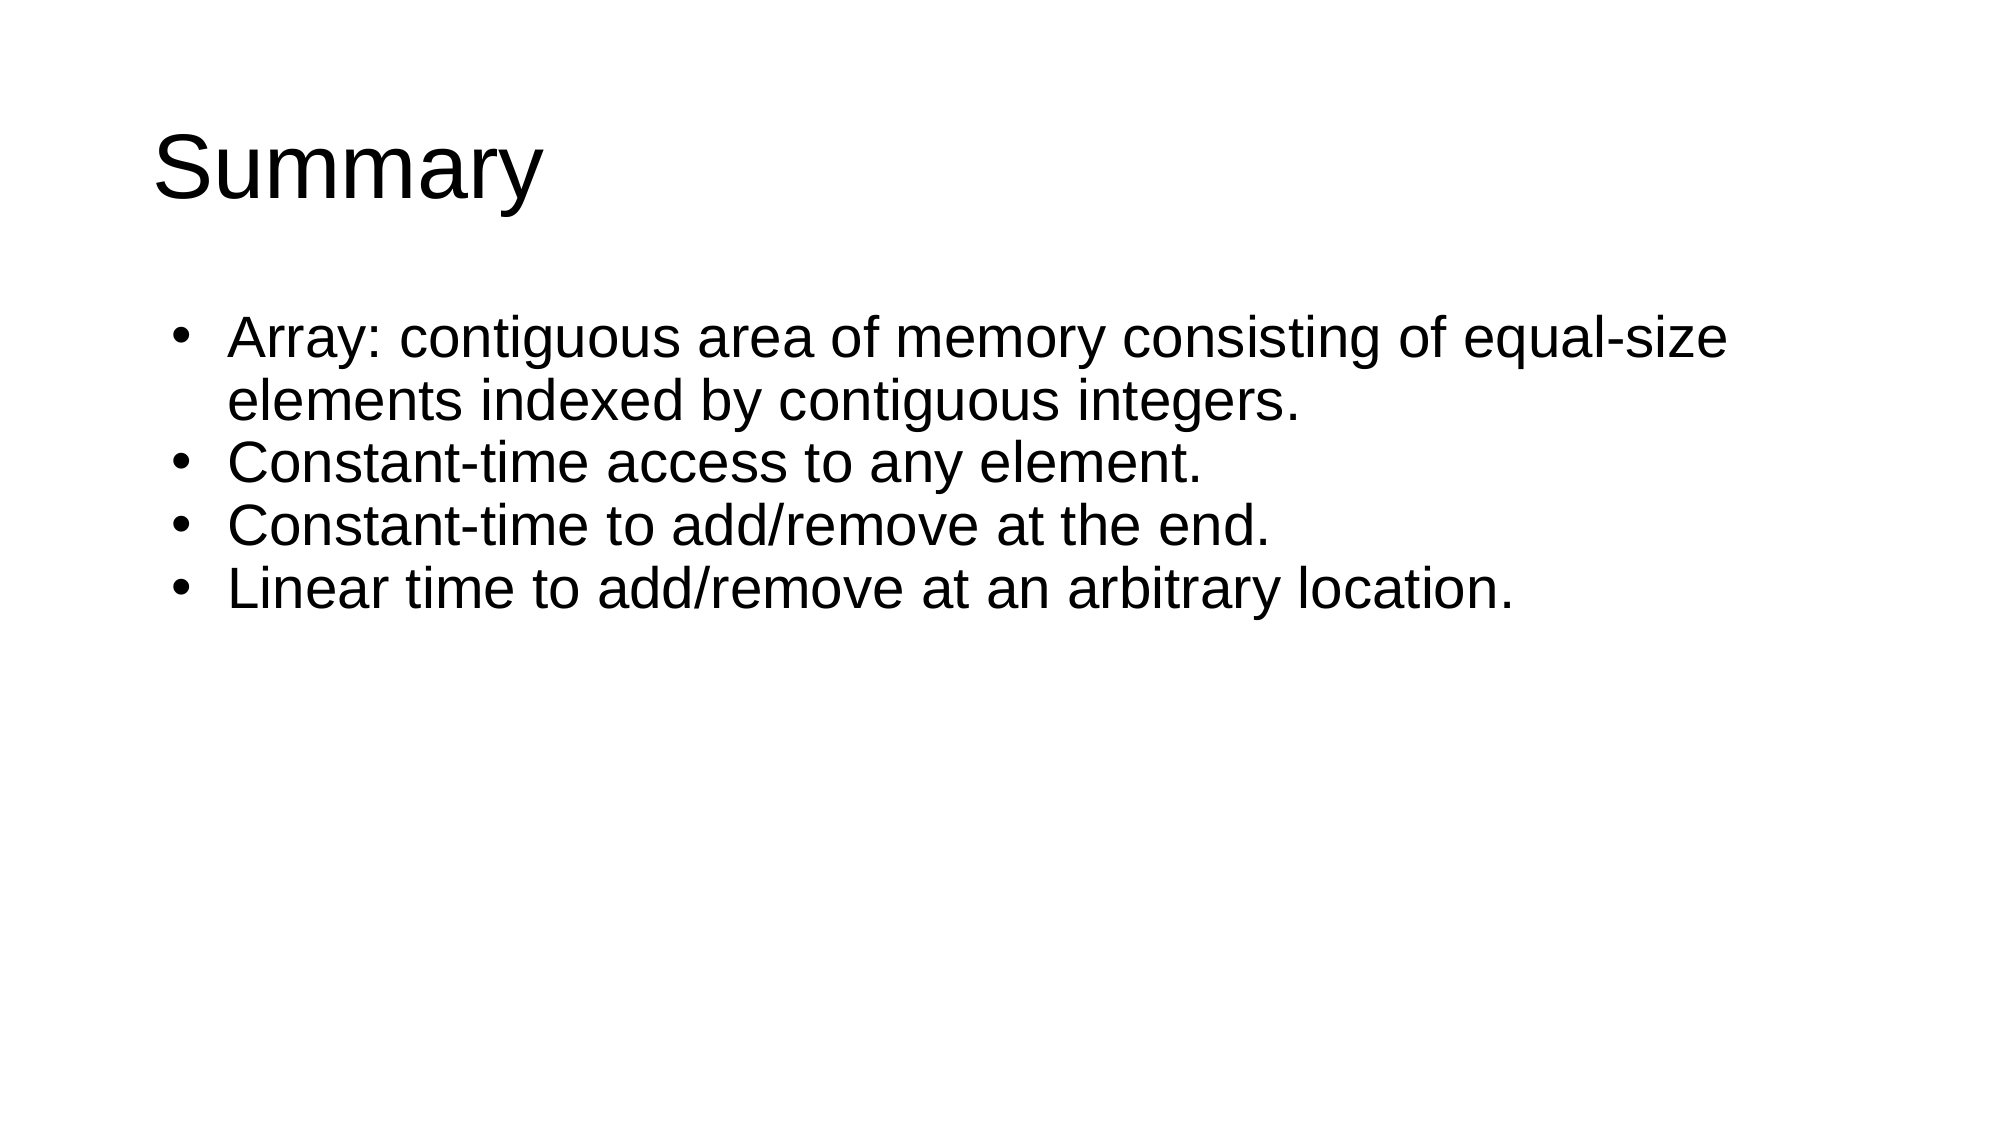

# Summary
Array: contiguous area of memory consisting of equal-size elements indexed by contiguous integers.
Constant-time access to any element.
Constant-time to add/remove at the end.
Linear time to add/remove at an arbitrary location.